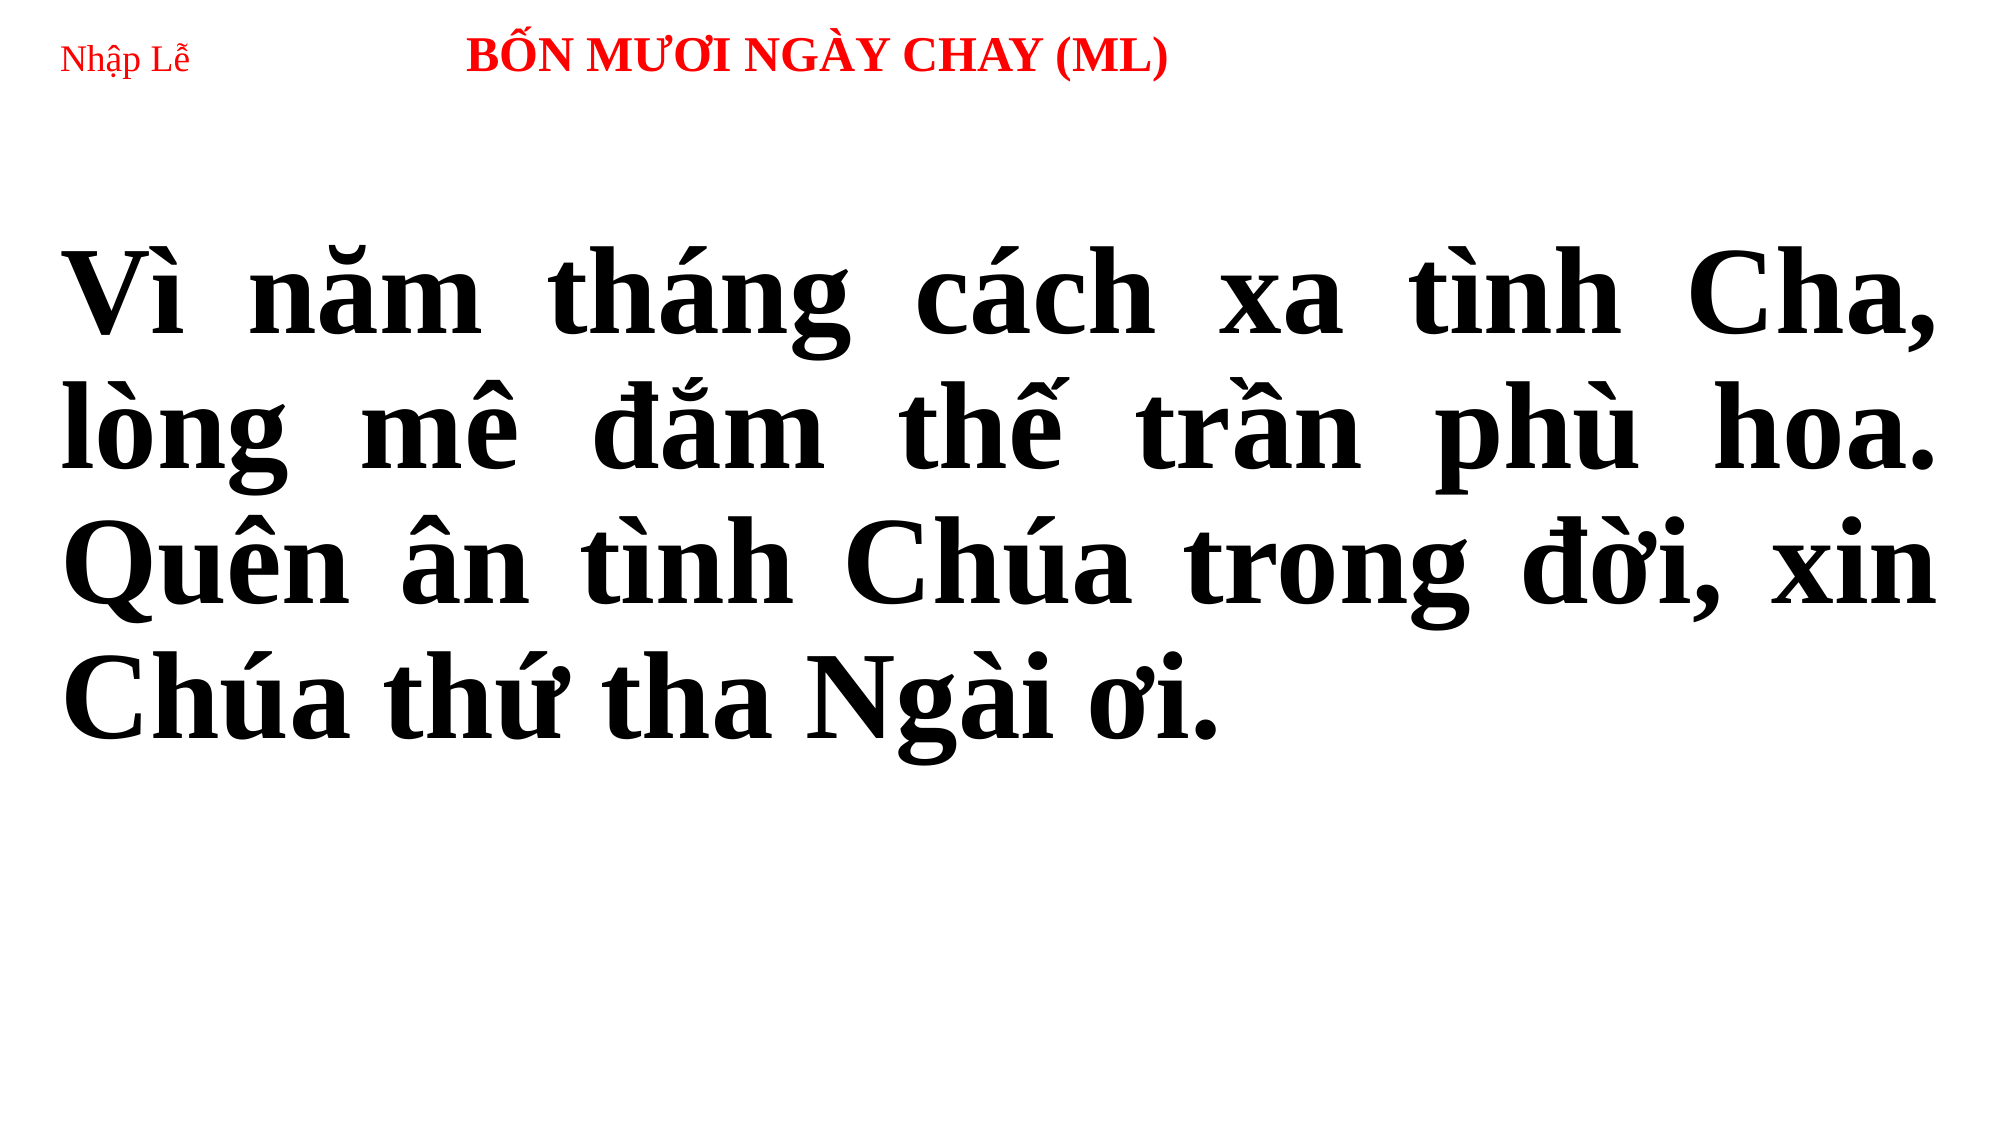

# Nhập Lễ                             BỐN MƯƠI NGÀY CHAY (ML)
Vì năm tháng cách xa tình Cha, lòng mê đắm thế trần phù hoa. Quên ân tình Chúa trong đời, xin Chúa thứ tha Ngài ơi.